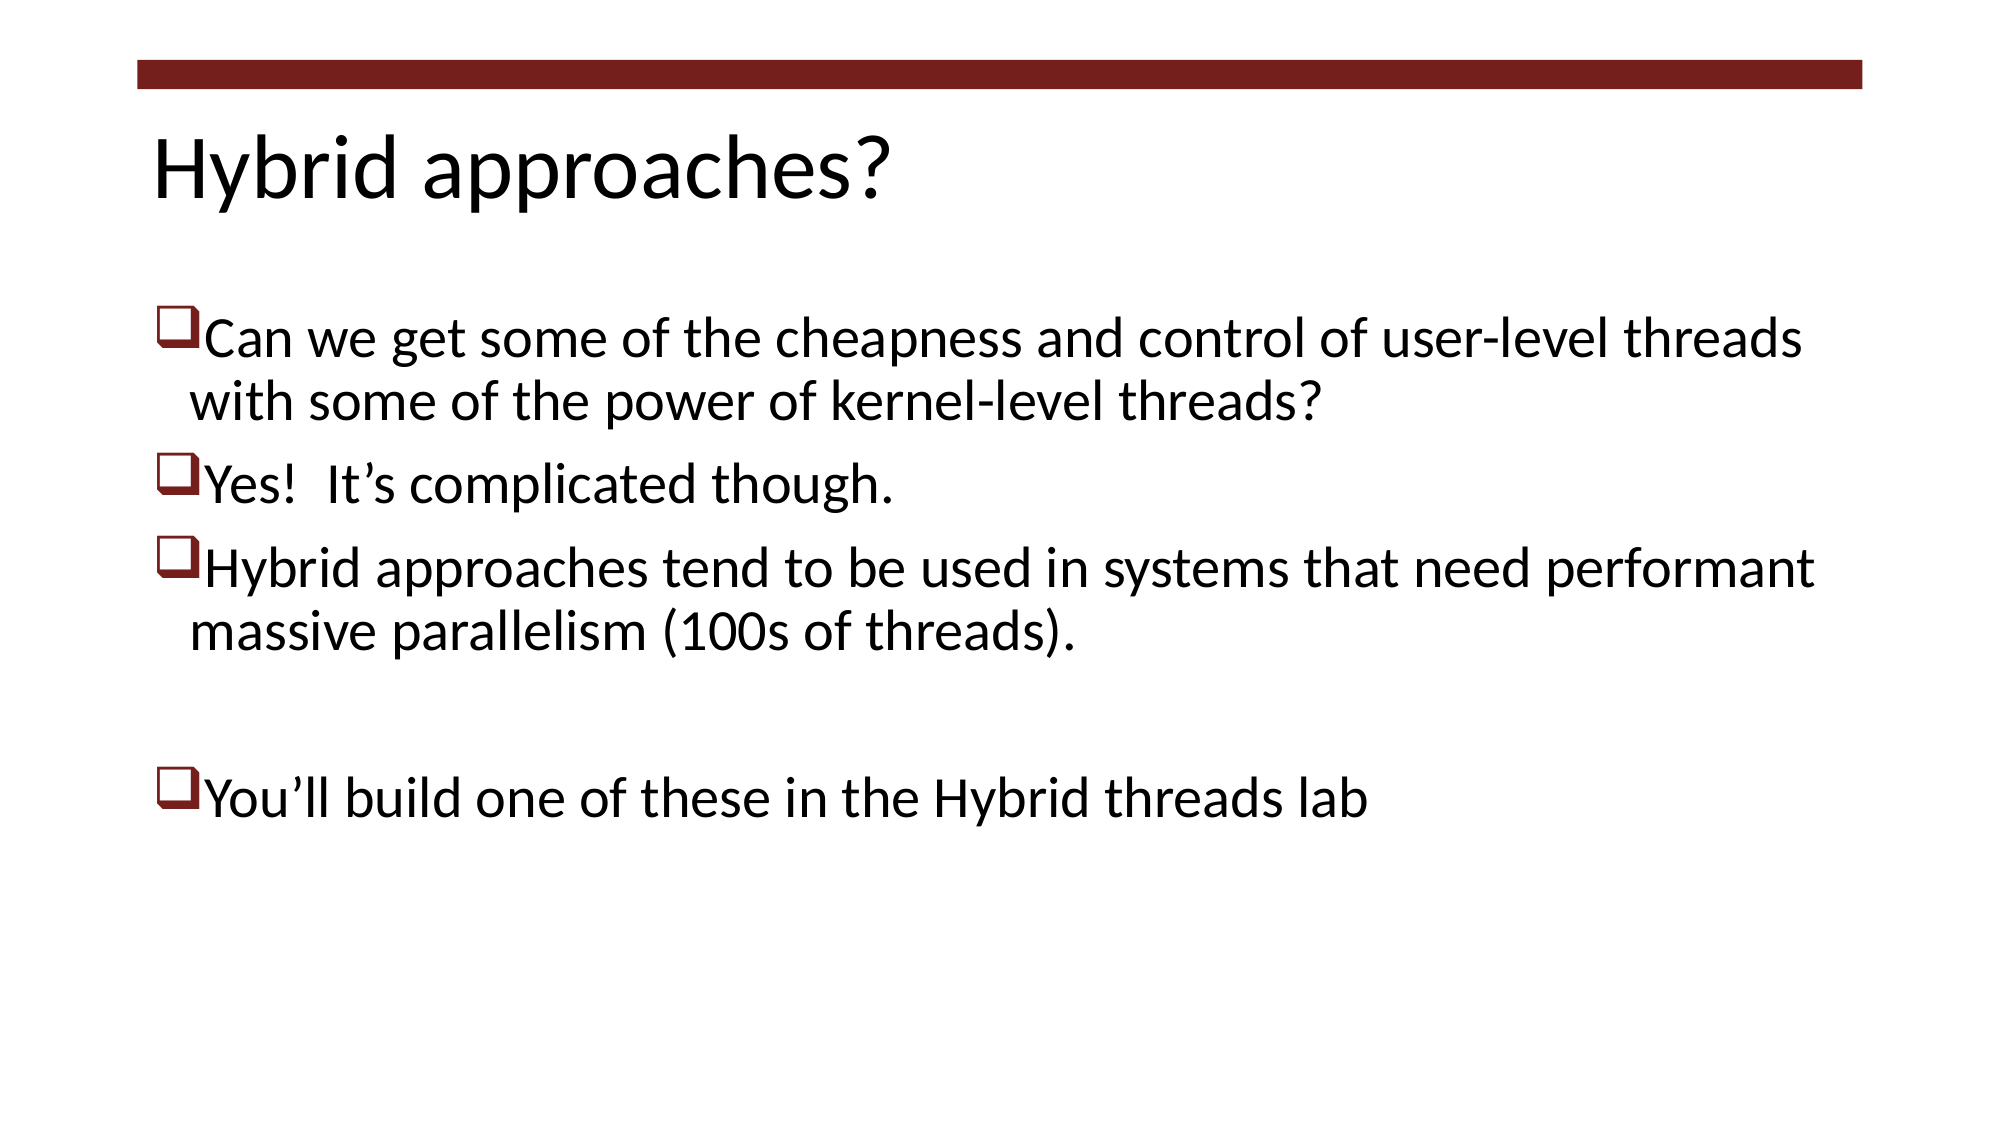

# Hybrid approaches?
Can we get some of the cheapness and control of user-level threads with some of the power of kernel-level threads?
Yes!  It’s complicated though.
Hybrid approaches tend to be used in systems that need performant massive parallelism (100s of threads).

You’ll build one of these in the Hybrid threads lab